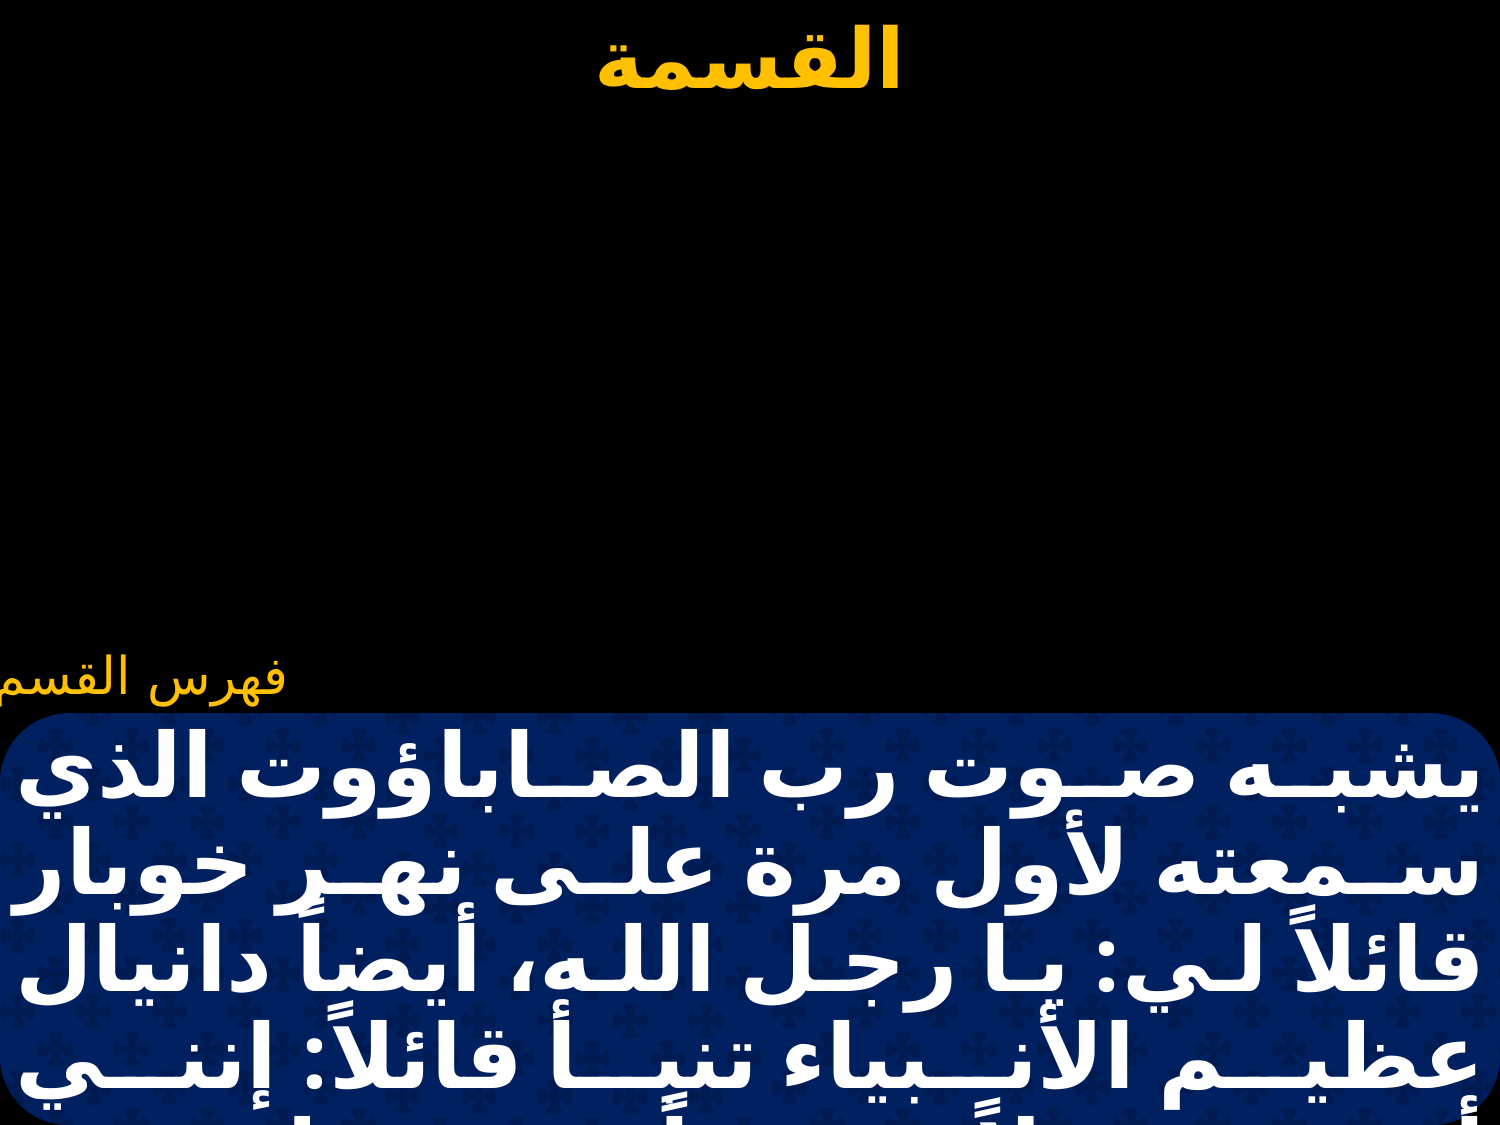

#
يشبه صوت رب الصاباؤوت الذي سمعته لأول مرة على نهر خوبار قائلاً لي: يا رجل الله، أيضاً دانيال عظيم الأنبياء تنبأ قائلاً: إنني أبصرت جبلاً مرتفعاً وقد قطع منه إذ لم تلمسه يد إنسان البتة (دا 2: 34)